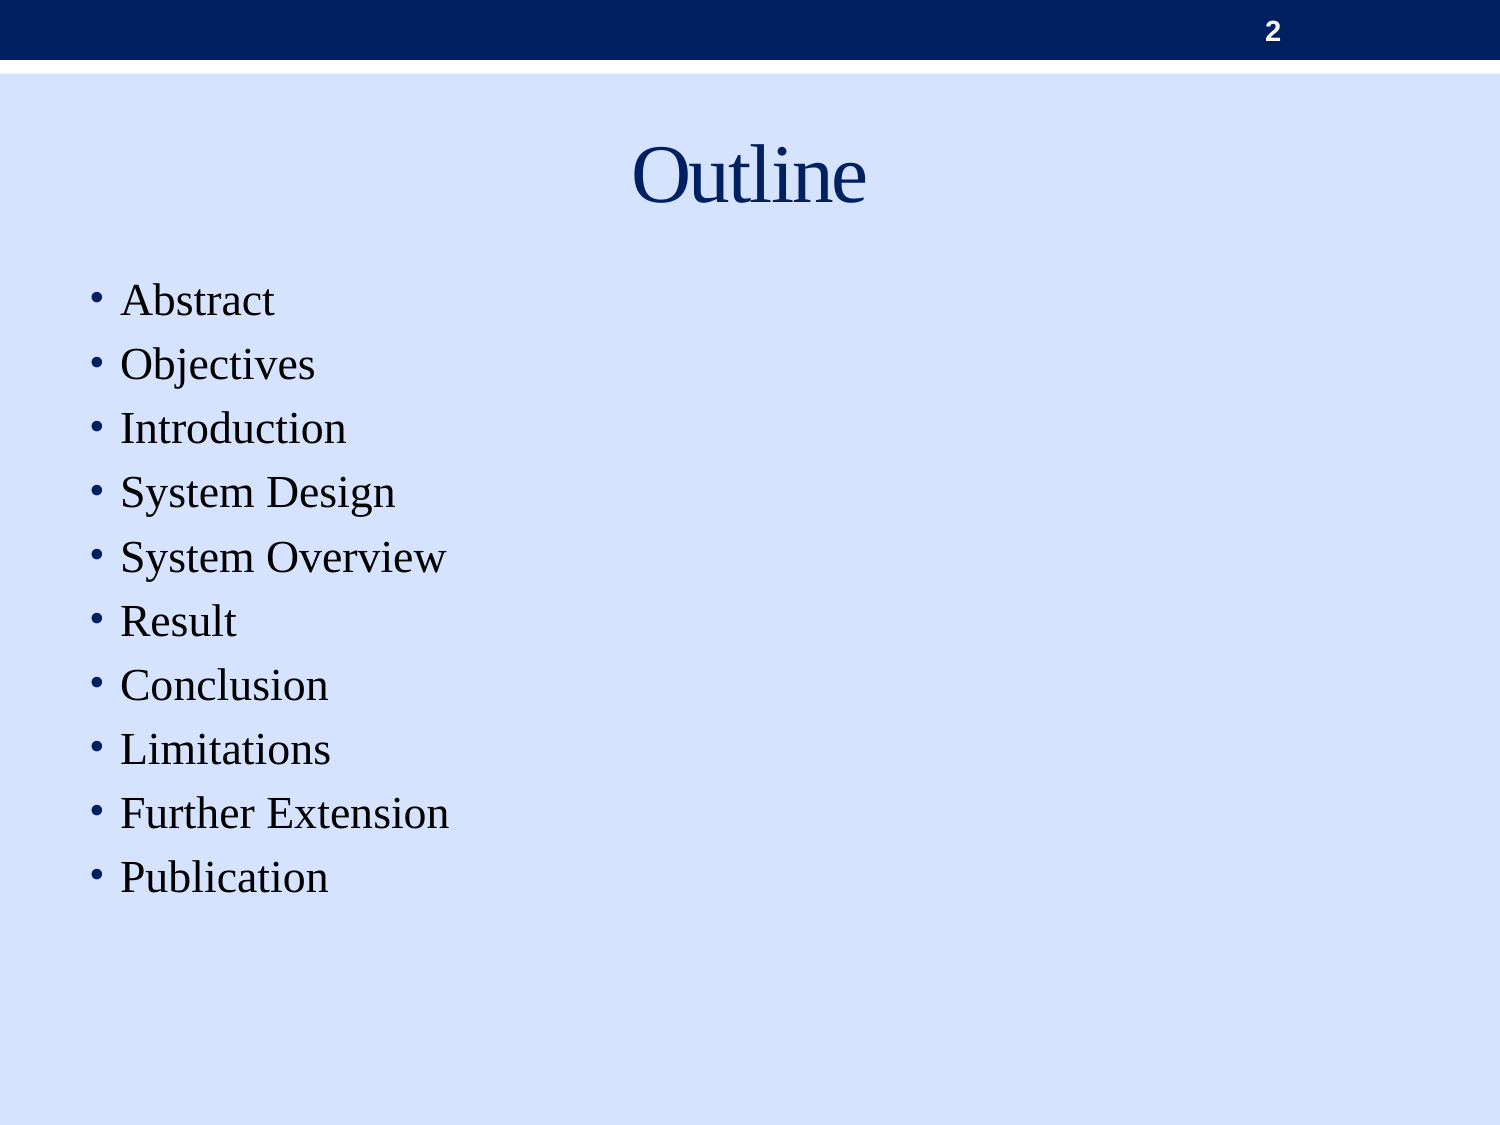

2
# Outline
Abstract
Objectives
Introduction
System Design
System Overview
Result
Conclusion
Limitations
Further Extension
Publication